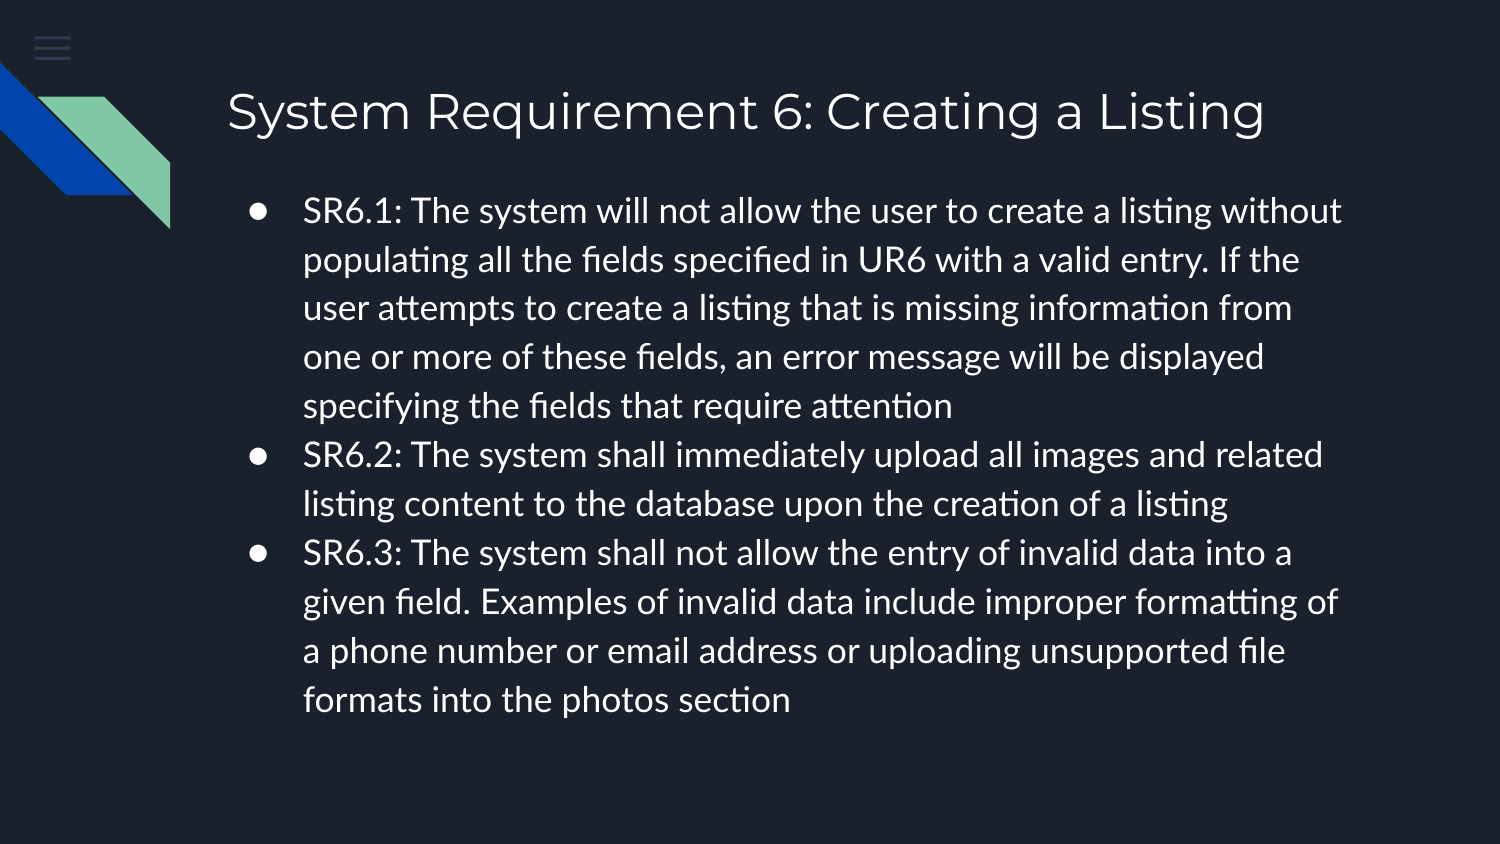

# System Requirement 6: Creating a Listing
SR6.1: The system will not allow the user to create a listing without populating all the fields specified in UR6 with a valid entry. If the user attempts to create a listing that is missing information from one or more of these fields, an error message will be displayed specifying the fields that require attention
SR6.2: The system shall immediately upload all images and related listing content to the database upon the creation of a listing
SR6.3: The system shall not allow the entry of invalid data into a given field. Examples of invalid data include improper formatting of a phone number or email address or uploading unsupported file formats into the photos section